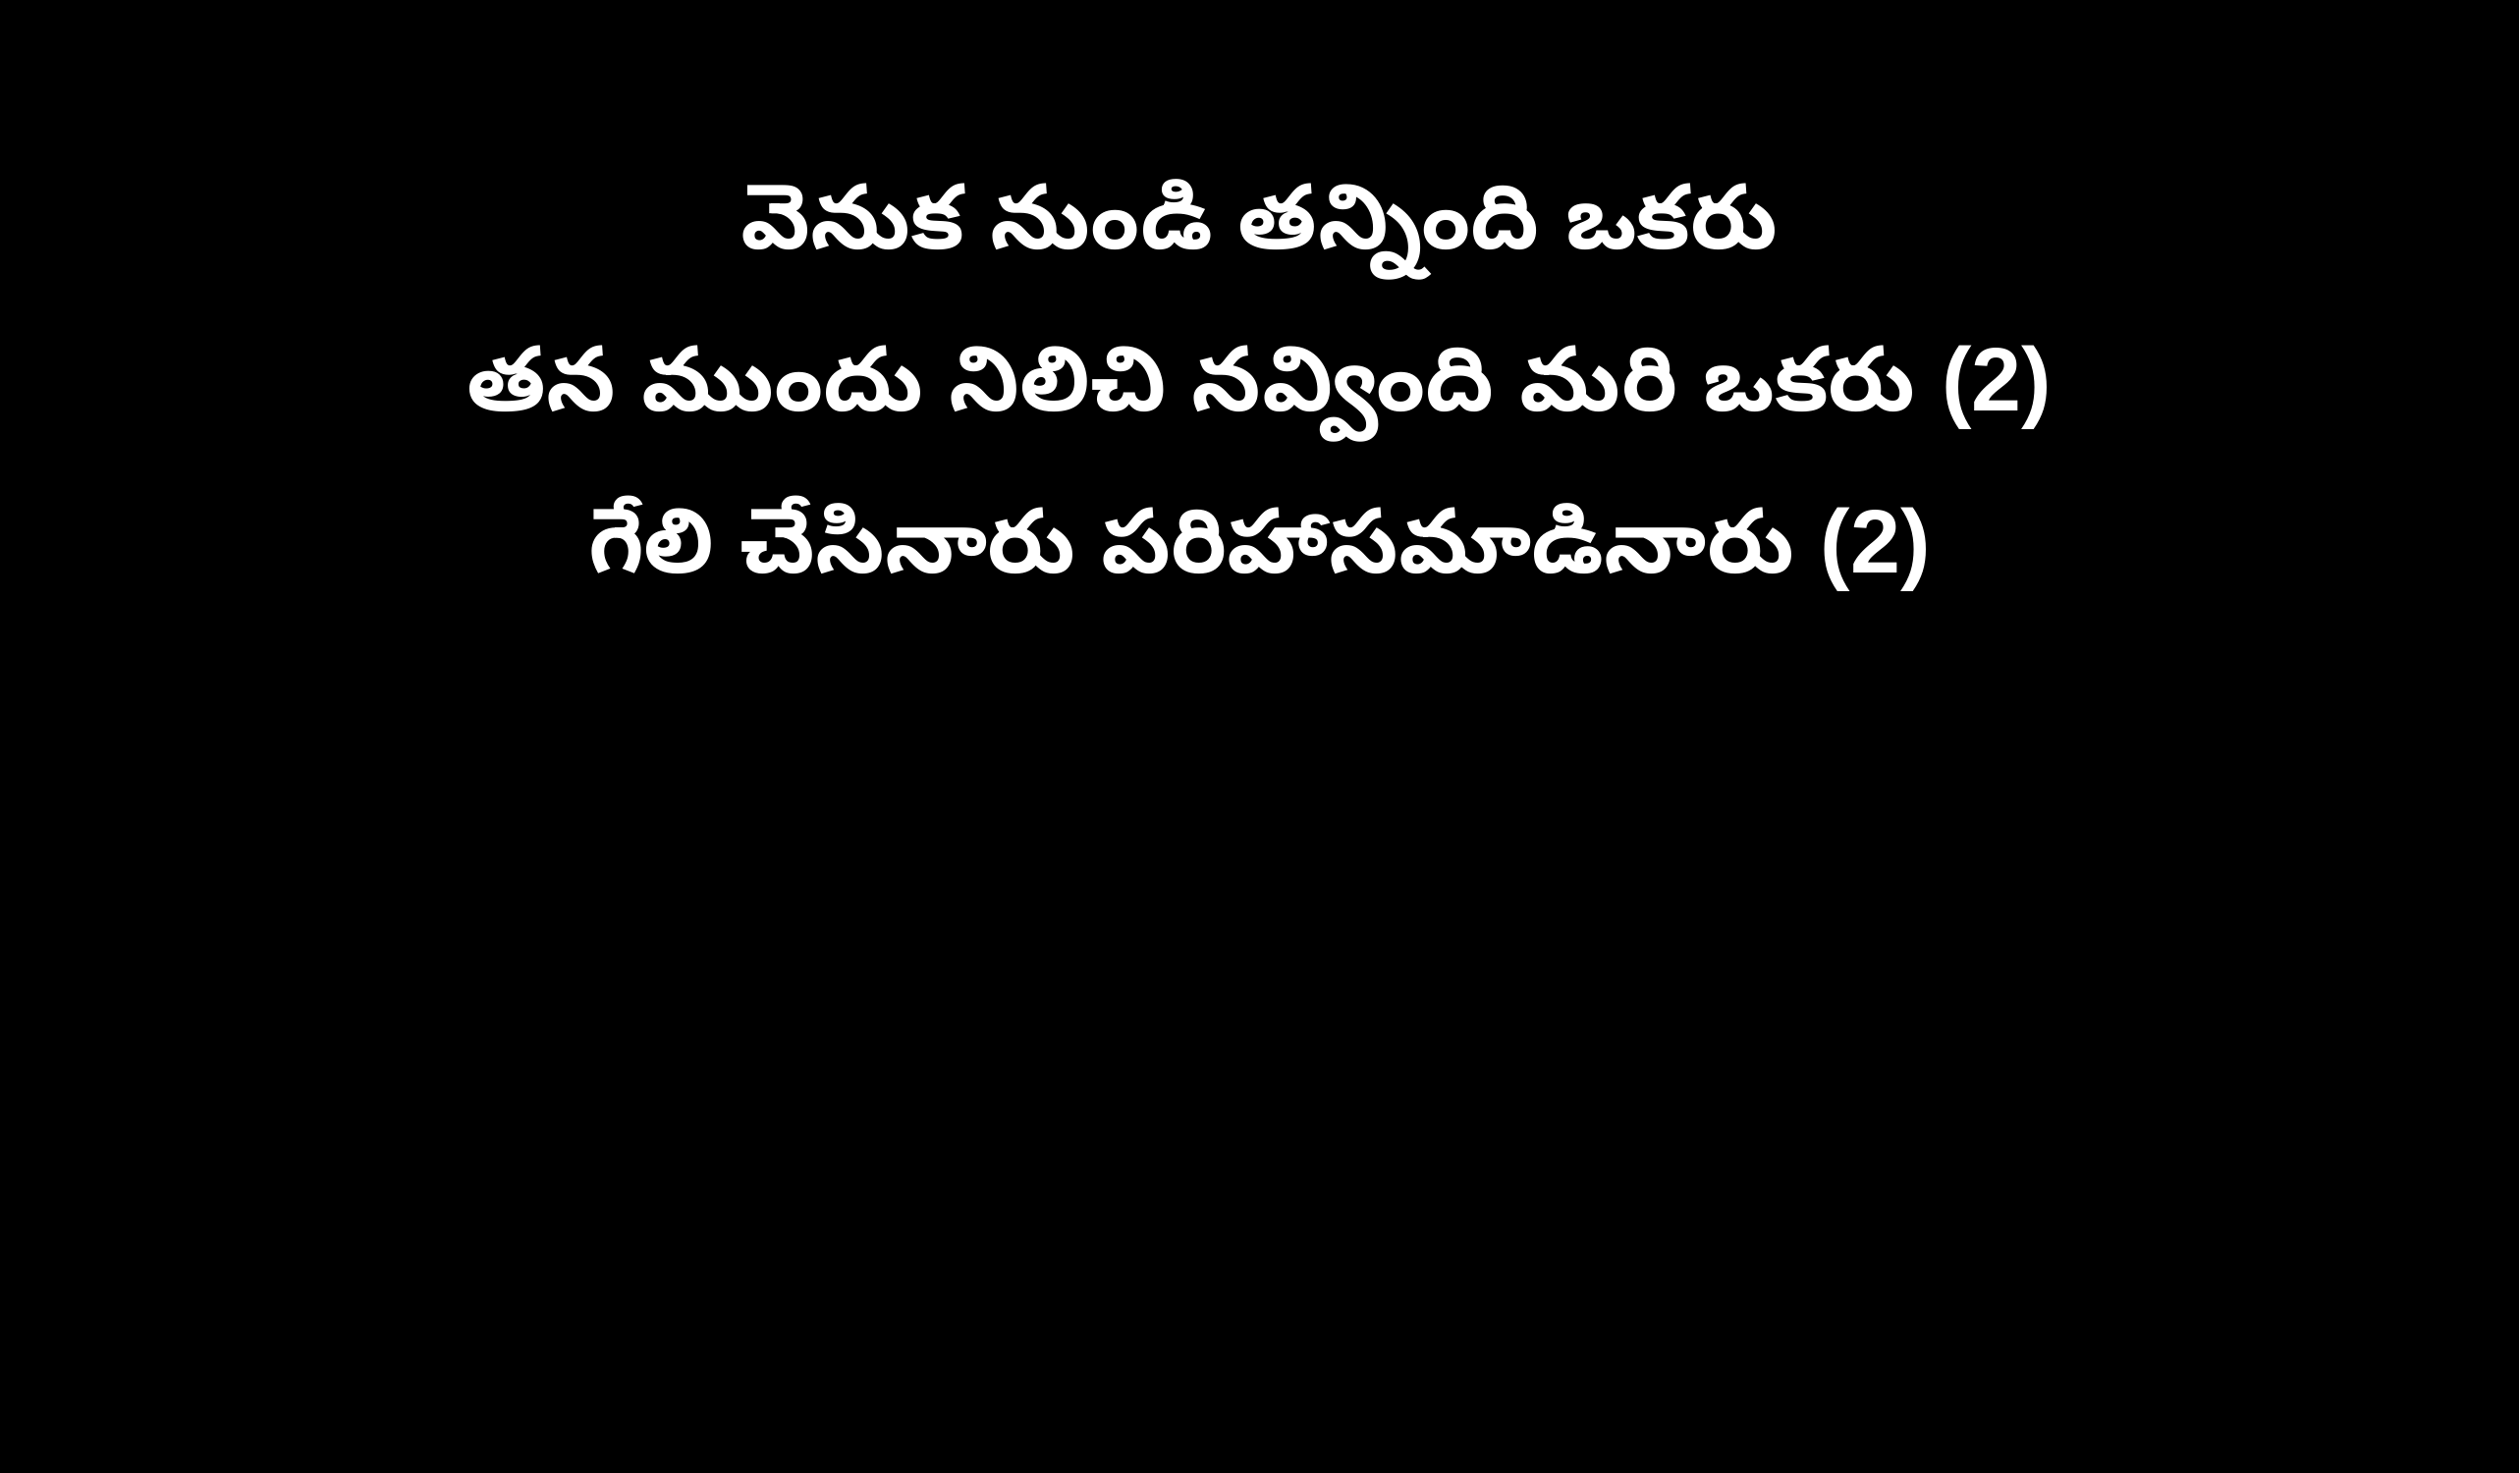

వెనుక నుండి తన్నింది ఒకరు
తన ముందు నిలిచి నవ్వింది మరి ఒకరు (2)
గేలి చేసినారు పరిహాసమాడినారు (2)